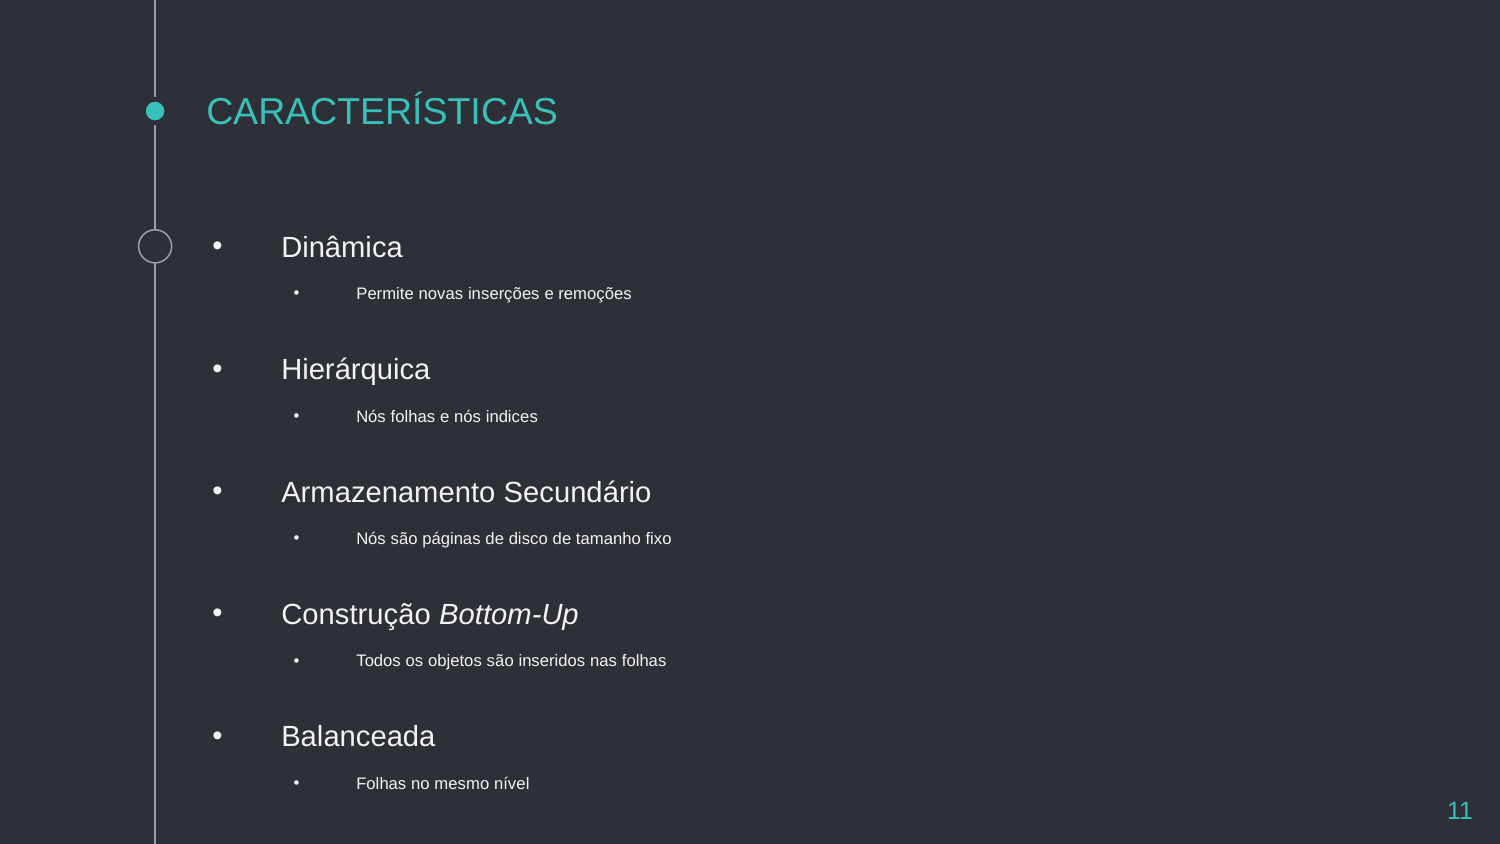

# CARACTERÍSTICAS
Dinâmica
Permite novas inserções e remoções
Hierárquica
Nós folhas e nós indices
Armazenamento Secundário
Nós são páginas de disco de tamanho fixo
Construção Bottom-Up
Todos os objetos são inseridos nas folhas
Balanceada
Folhas no mesmo nível
11